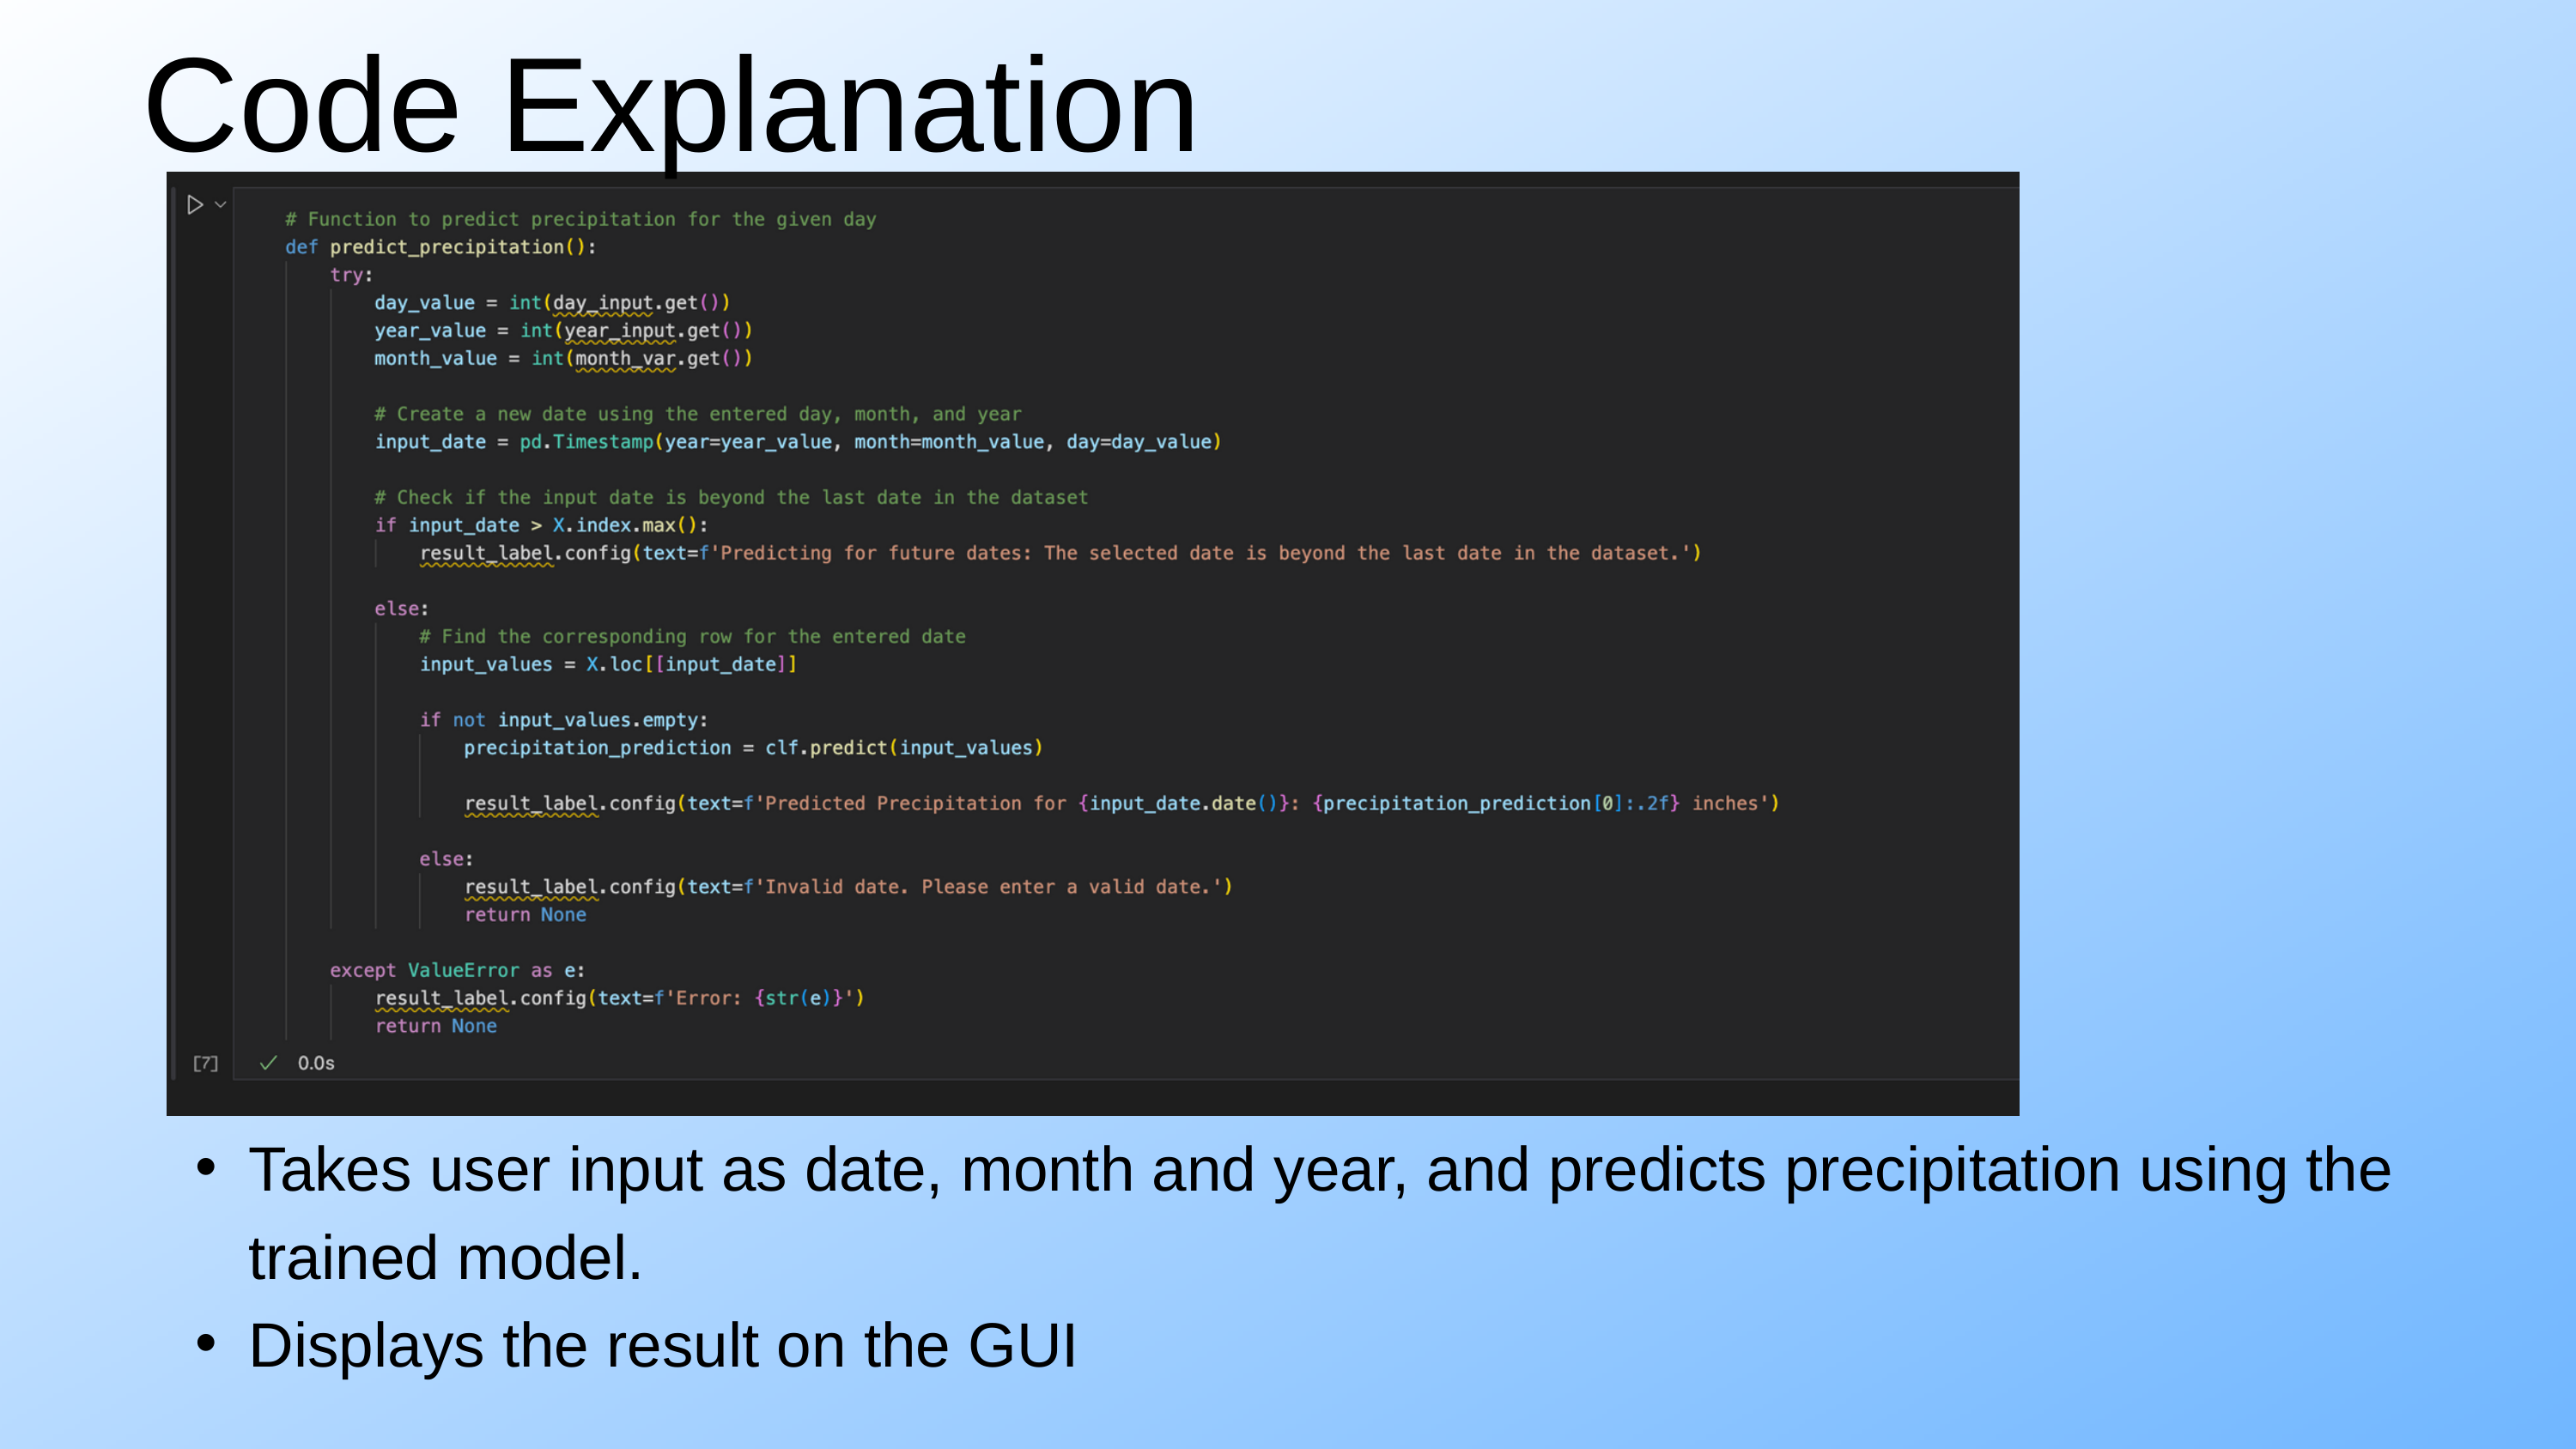

Code Explanation

Takes user input as date, month and year, and predicts precipitation using the trained model.
Displays the result on the GUI